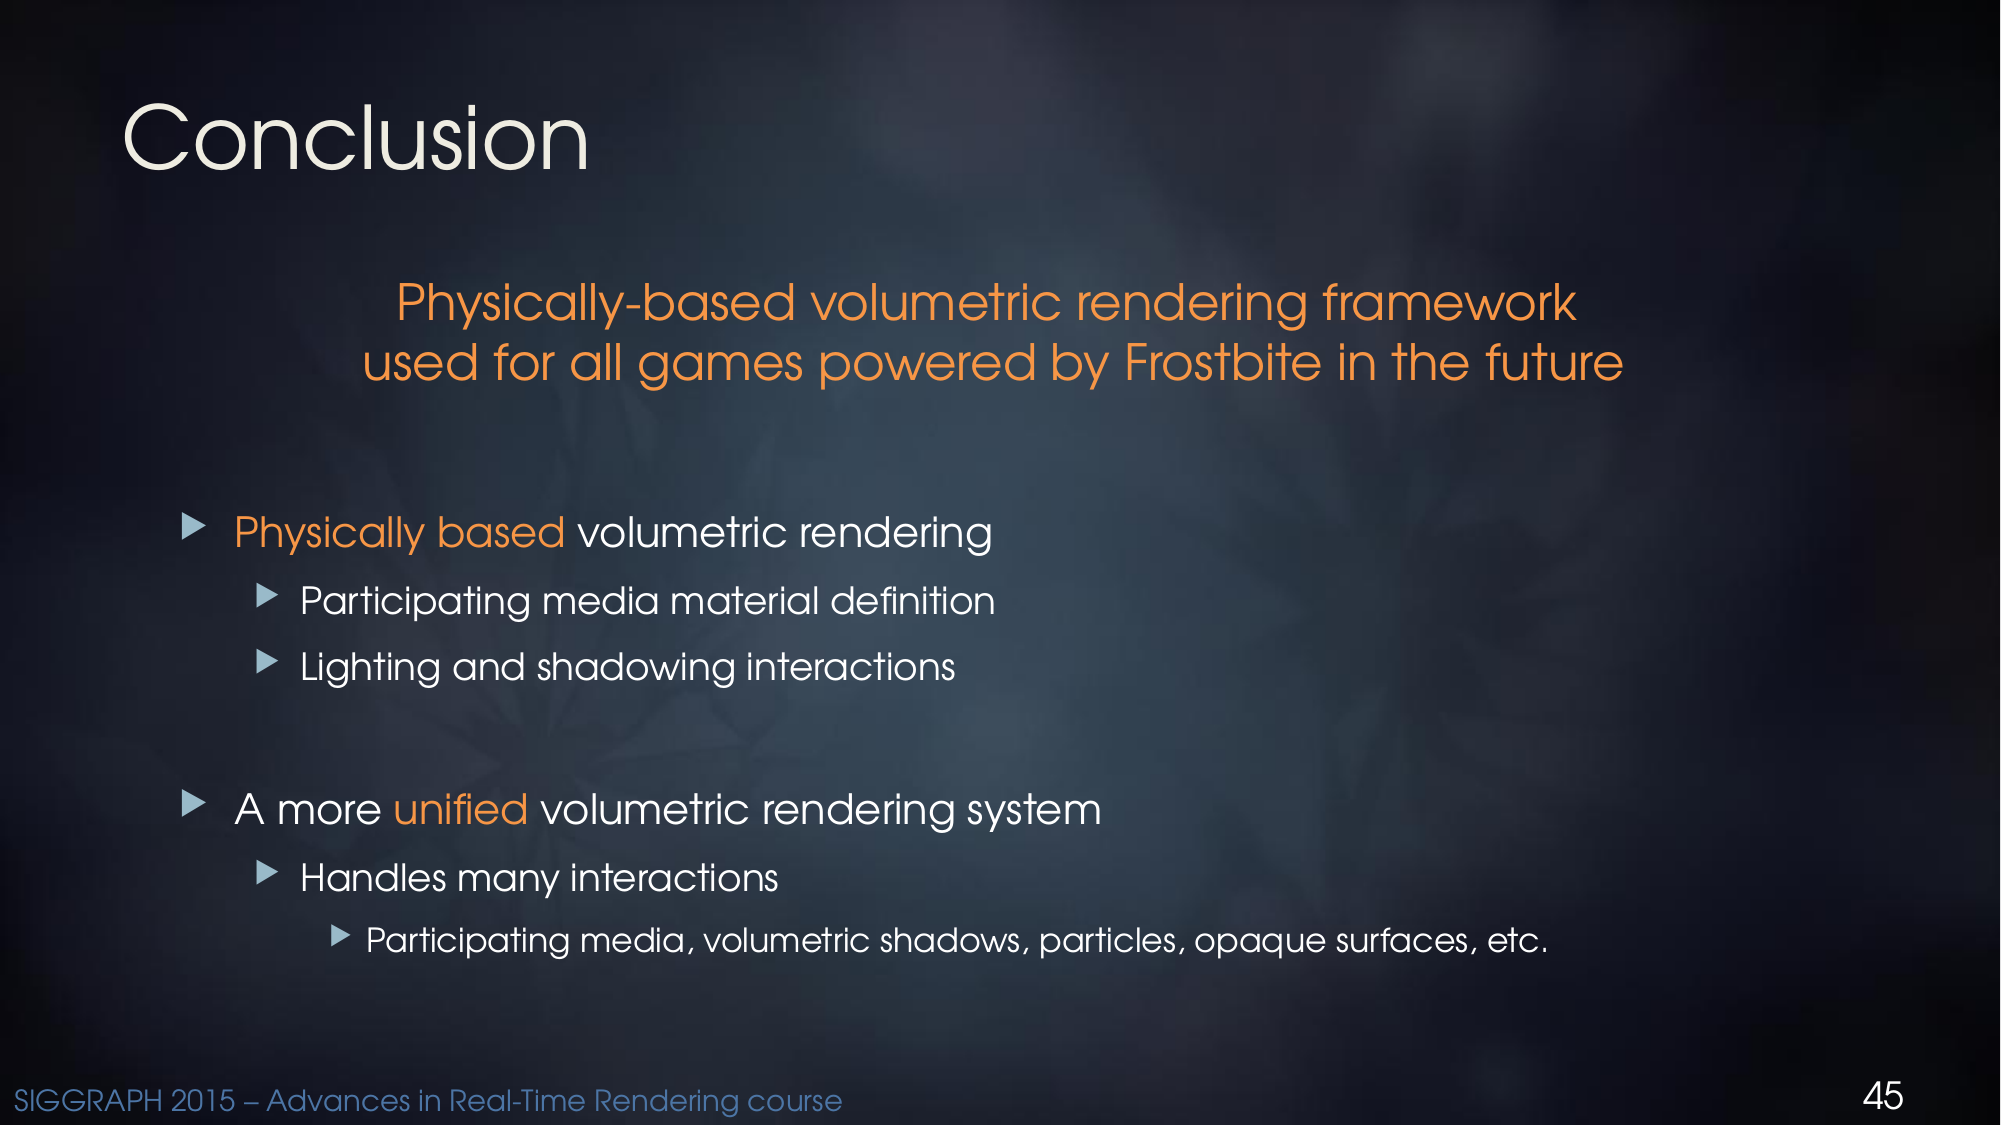

# Conclusion
Physically-based volumetric rendering framework
used for all games powered by Frostbite in the future

Physically based volumetric rendering
Participating media material definition
Lighting and shadowing interactions

A more unified volumetric rendering system
Handles many interactions
Participating media, volumetric shadows, particles, opaque surfaces, etc.